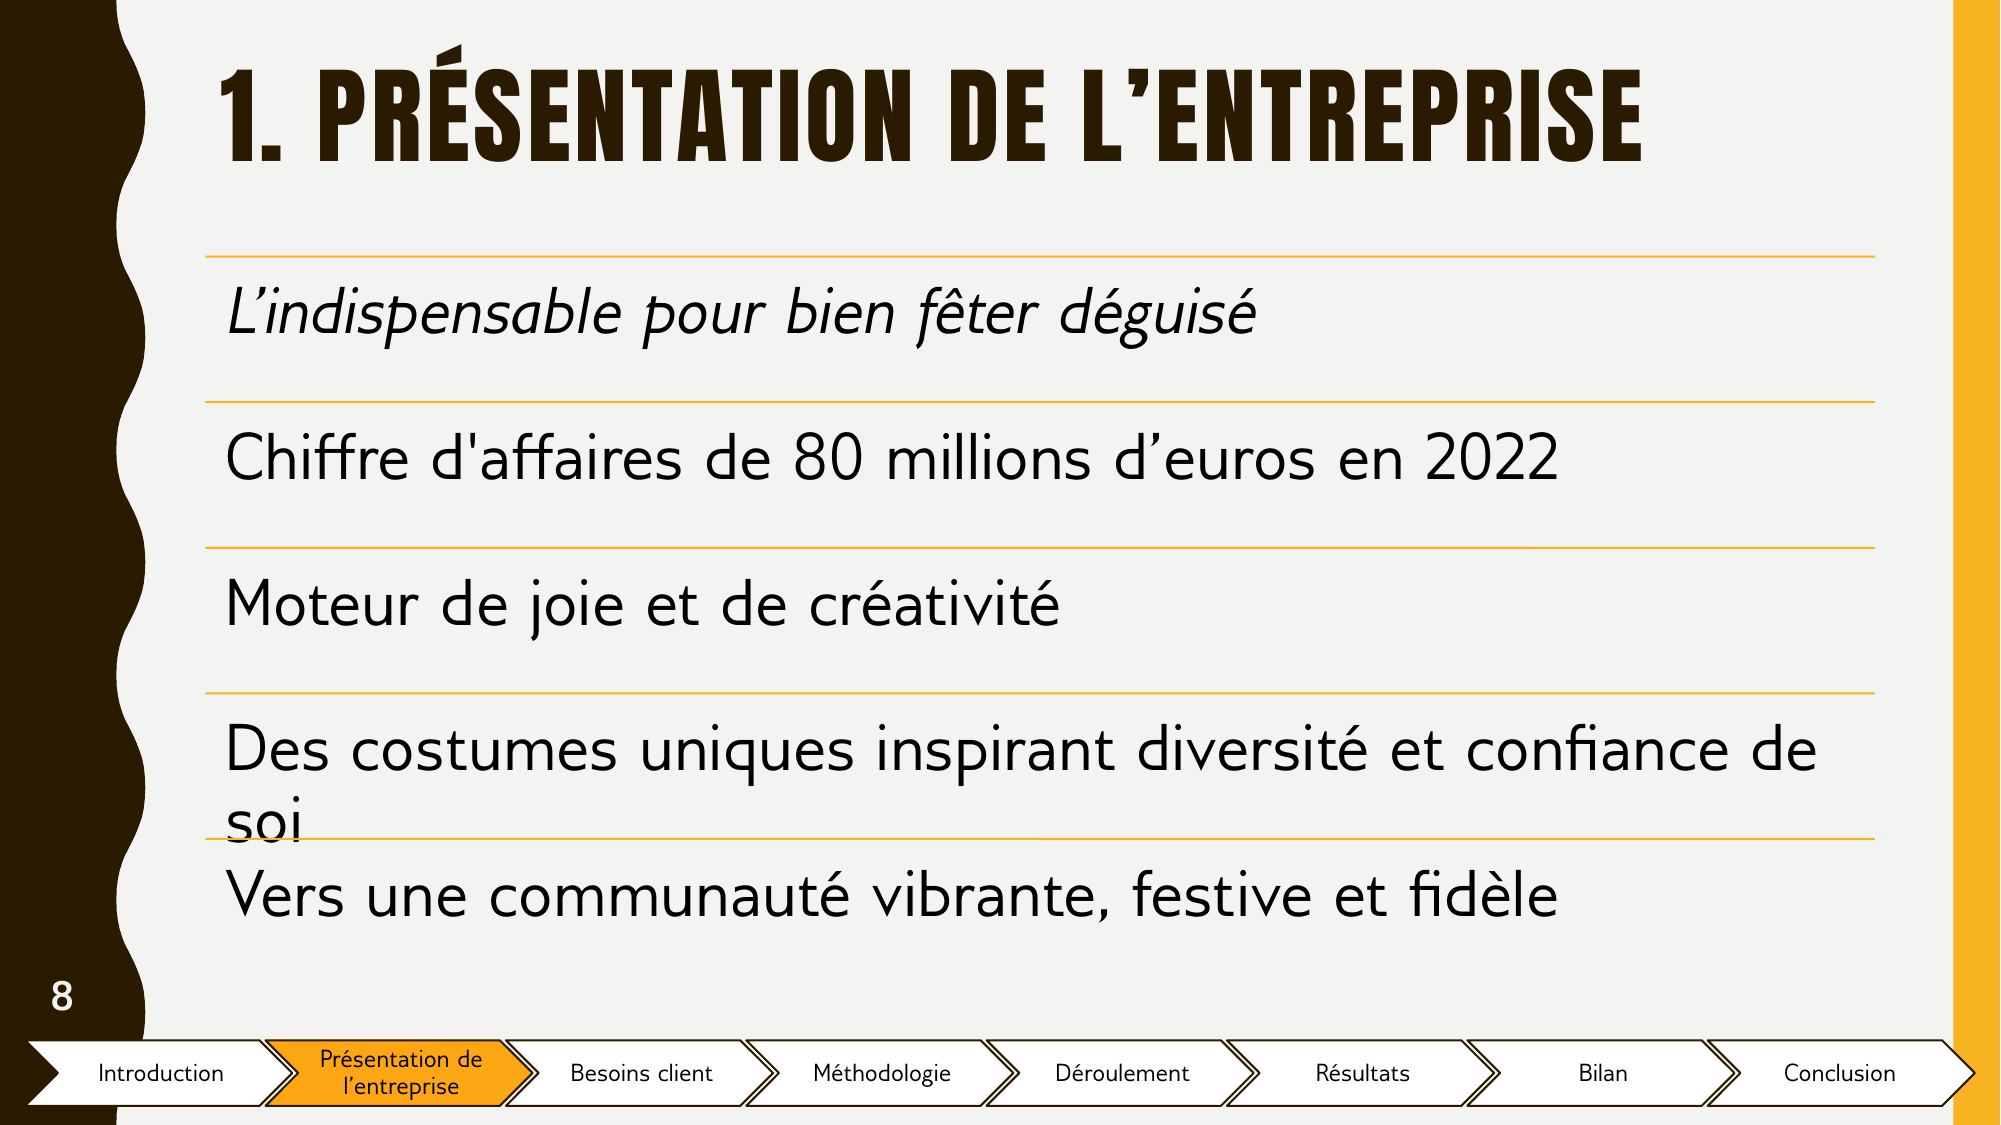

# 1. Présentation de l’entreprise
L’indispensable pour bien fêter déguisé
Chiffre d'affaires de 80 millions d’euros en 2022
Moteur de joie et de créativité
Des costumes uniques inspirant diversité et confiance de soi
Vers une communauté vibrante, festive et fidèle
8
Introduction
Présentation de l’entreprise
Besoins client
Méthodologie
Déroulement
Résultats
Bilan
Conclusion